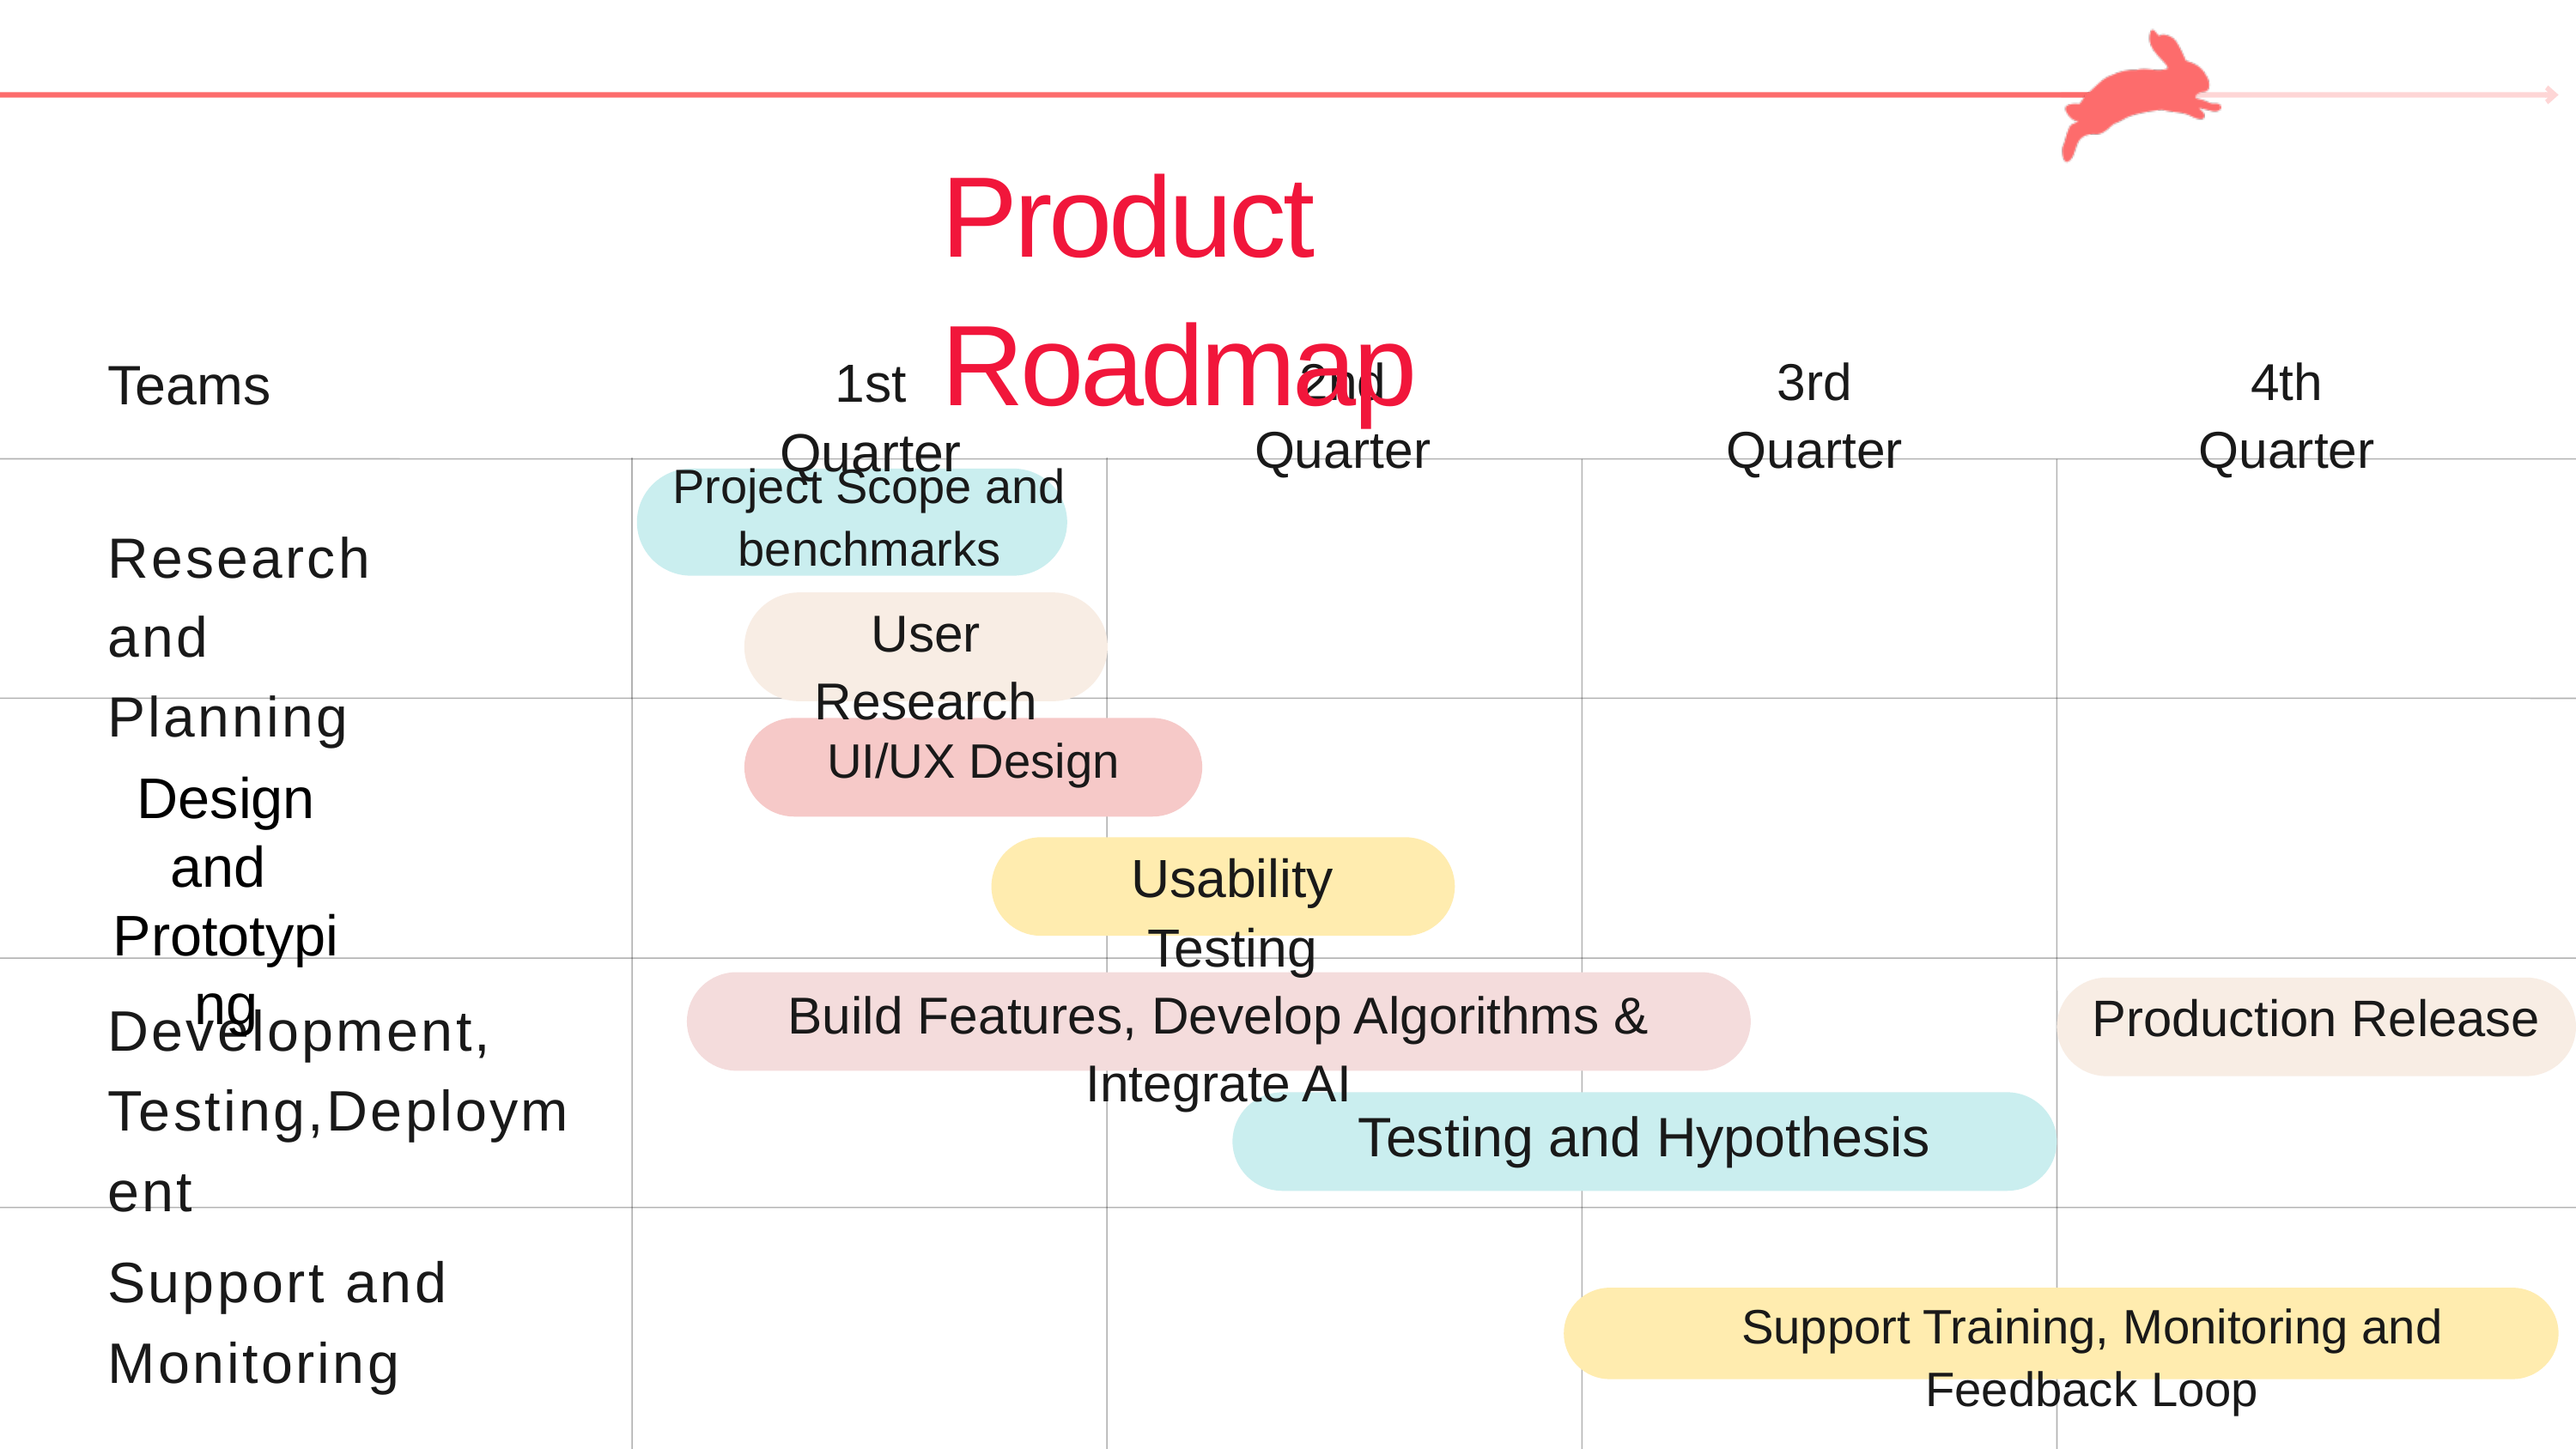

Product Roadmap
1st Quarter
Teams
2nd Quarter
3rd Quarter
4th Quarter
Project Scope and benchmarks

Research and Planning

User Research

UI/UX Design
Design and
Prototyping

Usability Testing

Build Features, Develop Algorithms & Integrate AI

Production Release
Development,
Testing,Deployment

Testing and Hypothesis

Support and
Monitoring

Support Training, Monitoring and Feedback Loop